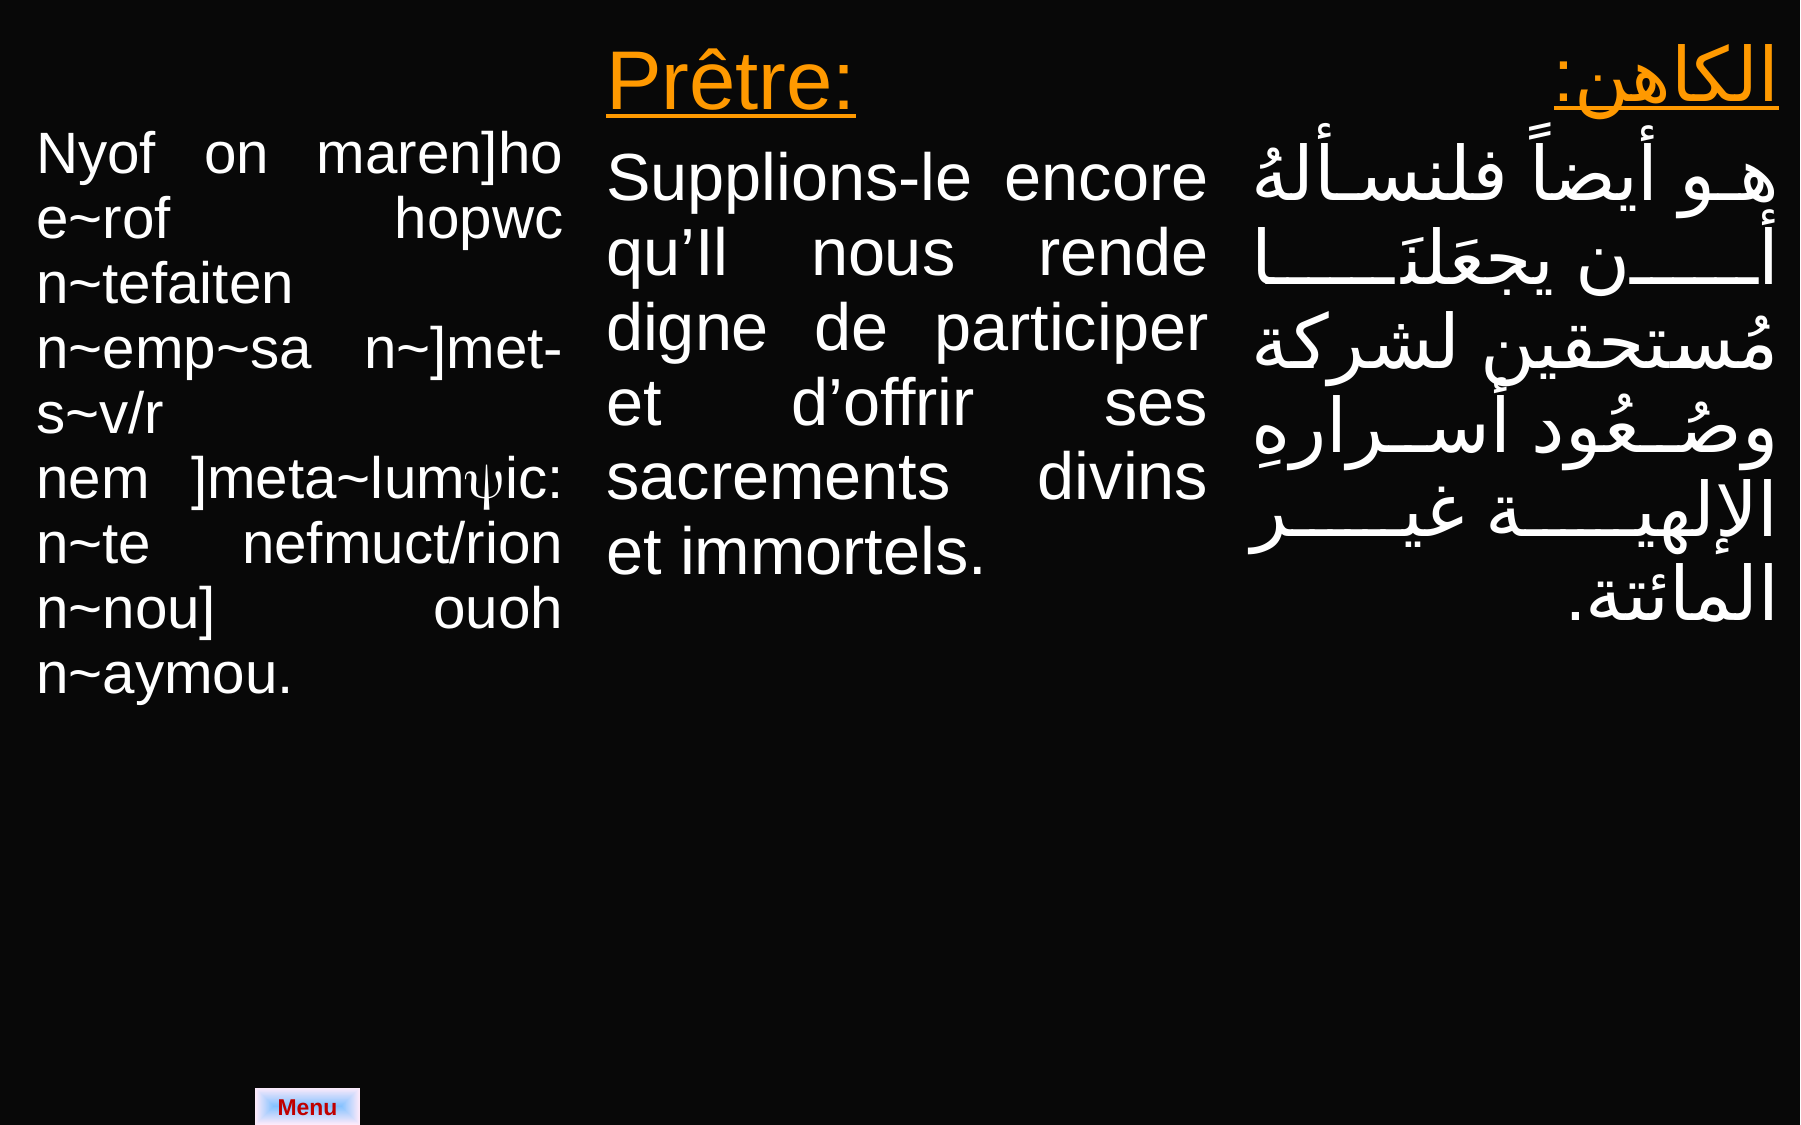

| Nyof on maren]ho e~rof hopwc n~tefaiten n~emp~sa n~]met-s~v/r nem ]meta~lumψic: n~te nefmuct/rion n~nou] ouoh n~aymou. | Prêtre: Supplions-le encore qu’Il nous rende digne de participer et d’offrir ses sacrements divins et immortels. | الكاهن: هو أيضاً فلنسألهُ أن يجعَلنَا مُستحقين لشركة وصُعُود أسرارهِ الإلهية غير المائتة. |
| --- | --- | --- |

Menu